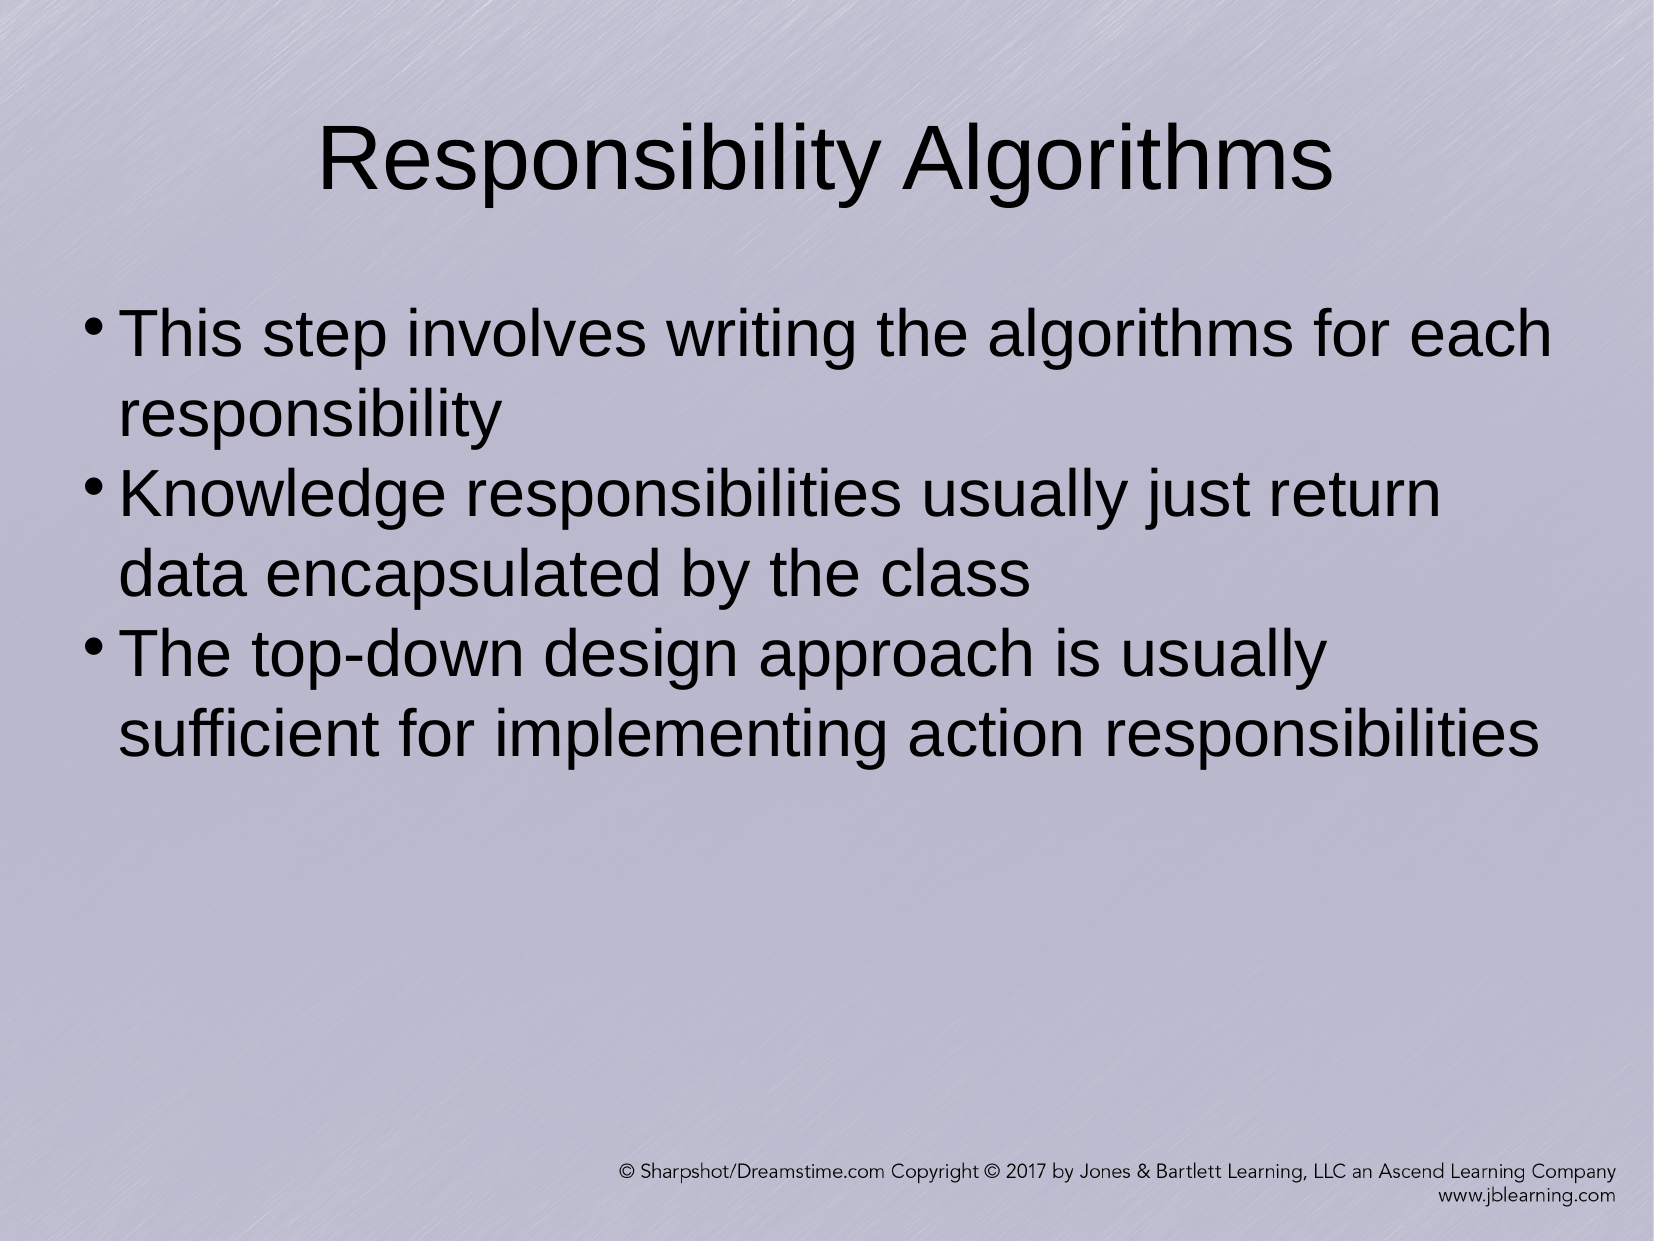

Responsibility Algorithms
This step involves writing the algorithms for each responsibility
Knowledge responsibilities usually just return data encapsulated by the class
The top-down design approach is usually sufficient for implementing action responsibilities